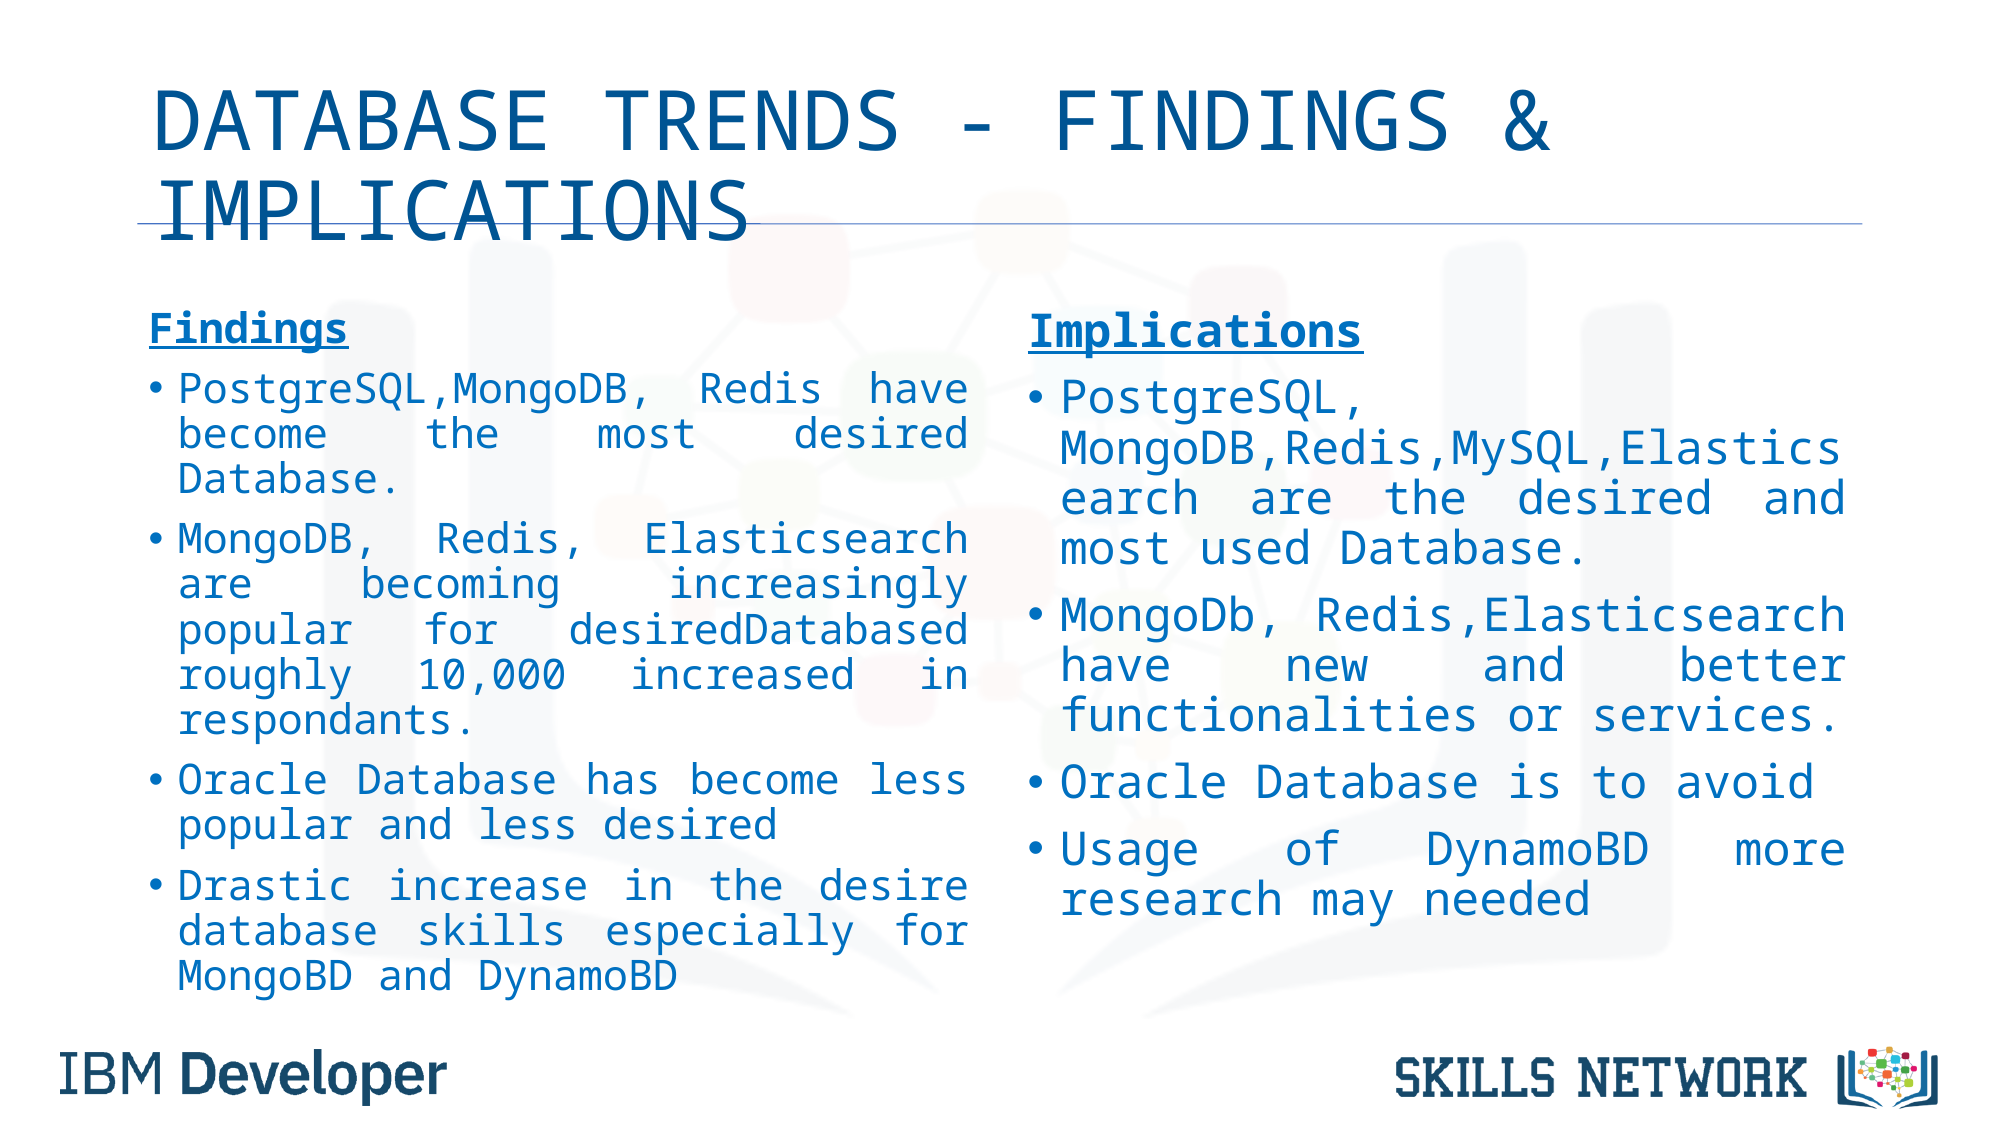

# DATABASE TRENDS - FINDINGS & IMPLICATIONS
Findings
PostgreSQL,MongoDB, Redis have become the most desired Database.
MongoDB, Redis, Elasticsearch are becoming increasingly popular for desiredDatabased roughly 10,000 increased in respondants.
Oracle Database has become less popular and less desired
Drastic increase in the desire database skills especially for MongoBD and DynamoBD
Implications
PostgreSQL, MongoDB,Redis,MySQL,Elasticsearch are the desired and most used Database.
MongoDb, Redis,Elasticsearch have new and better functionalities or services.
Oracle Database is to avoid
Usage of DynamoBD more research may needed